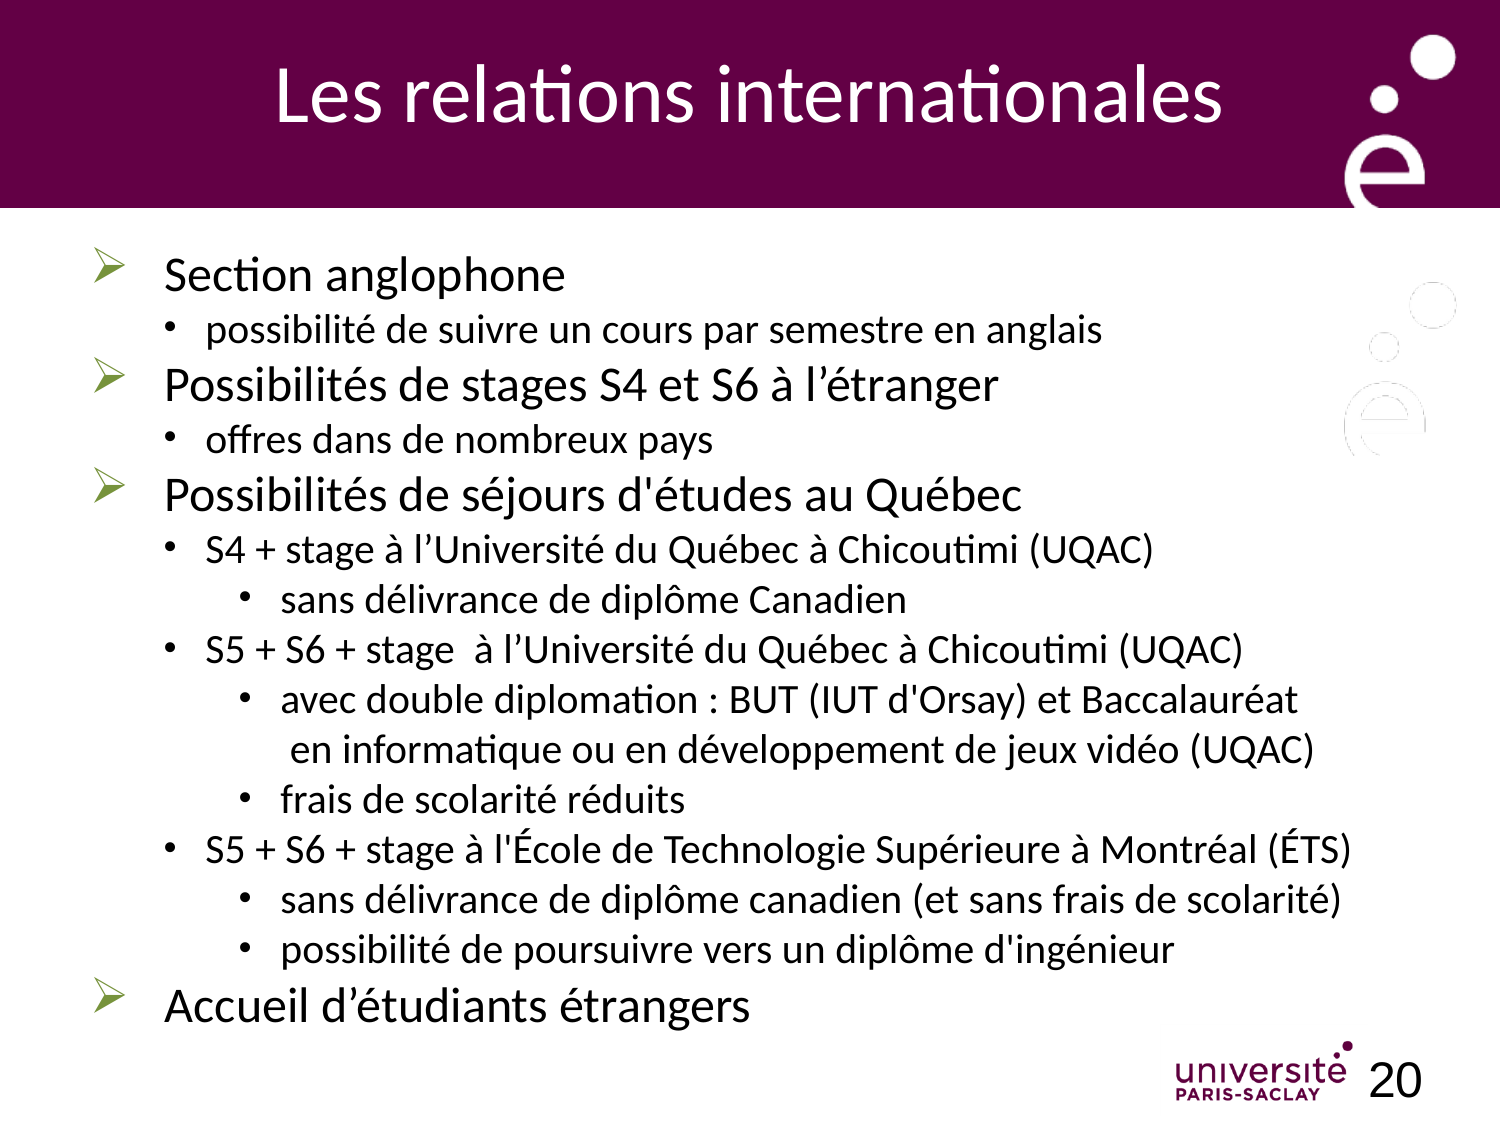

Les relations internationales
Section anglophone
possibilité de suivre un cours par semestre en anglais
Possibilités de stages S4 et S6 à l’étranger
offres dans de nombreux pays
Possibilités de séjours d'études au Québec
S4 + stage à l’Université du Québec à Chicoutimi (UQAC)
sans délivrance de diplôme Canadien
S5 + S6 + stage  à l’Université du Québec à Chicoutimi (UQAC)
avec double diplomation : BUT (IUT d'Orsay) et Baccalauréat
 en informatique ou en développement de jeux vidéo (UQAC)
frais de scolarité réduits
S5 + S6 + stage à l'École de Technologie Supérieure à Montréal (ÉTS)
sans délivrance de diplôme canadien (et sans frais de scolarité)
possibilité de poursuivre vers un diplôme d'ingénieur
Accueil d’étudiants étrangers
20
20